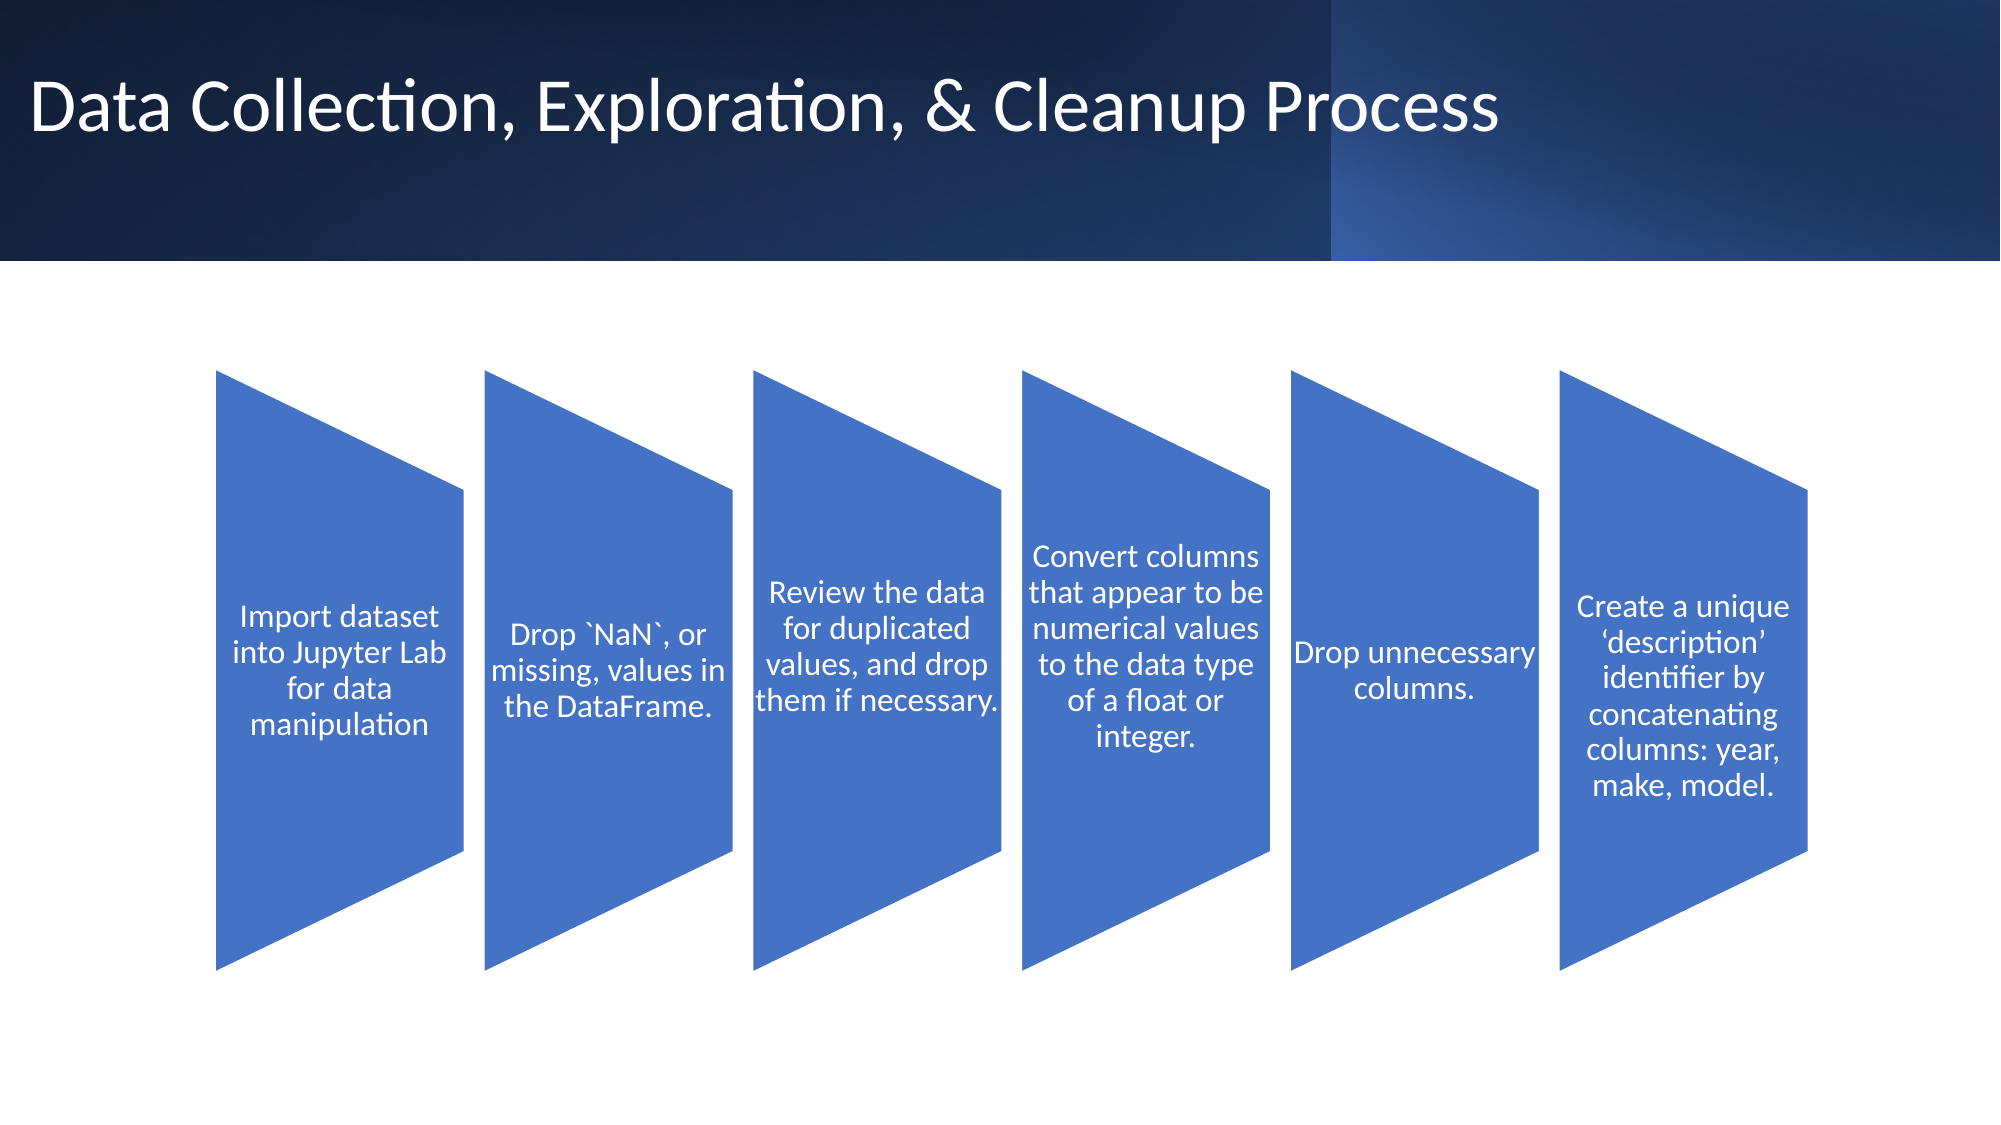

# Data Collection, Exploration, & Cleanup Process
Import dataset into Jupyter Lab for data manipulation
Drop `NaN`, or missing, values in the DataFrame.
Review the data for duplicated values, and drop them if necessary.

Convert columns that appear to be numerical values to the data type of a float or integer.

Drop unnecessary columns.

Create a unique ‘description’ identifier by concatenating columns: year, make, model.
7